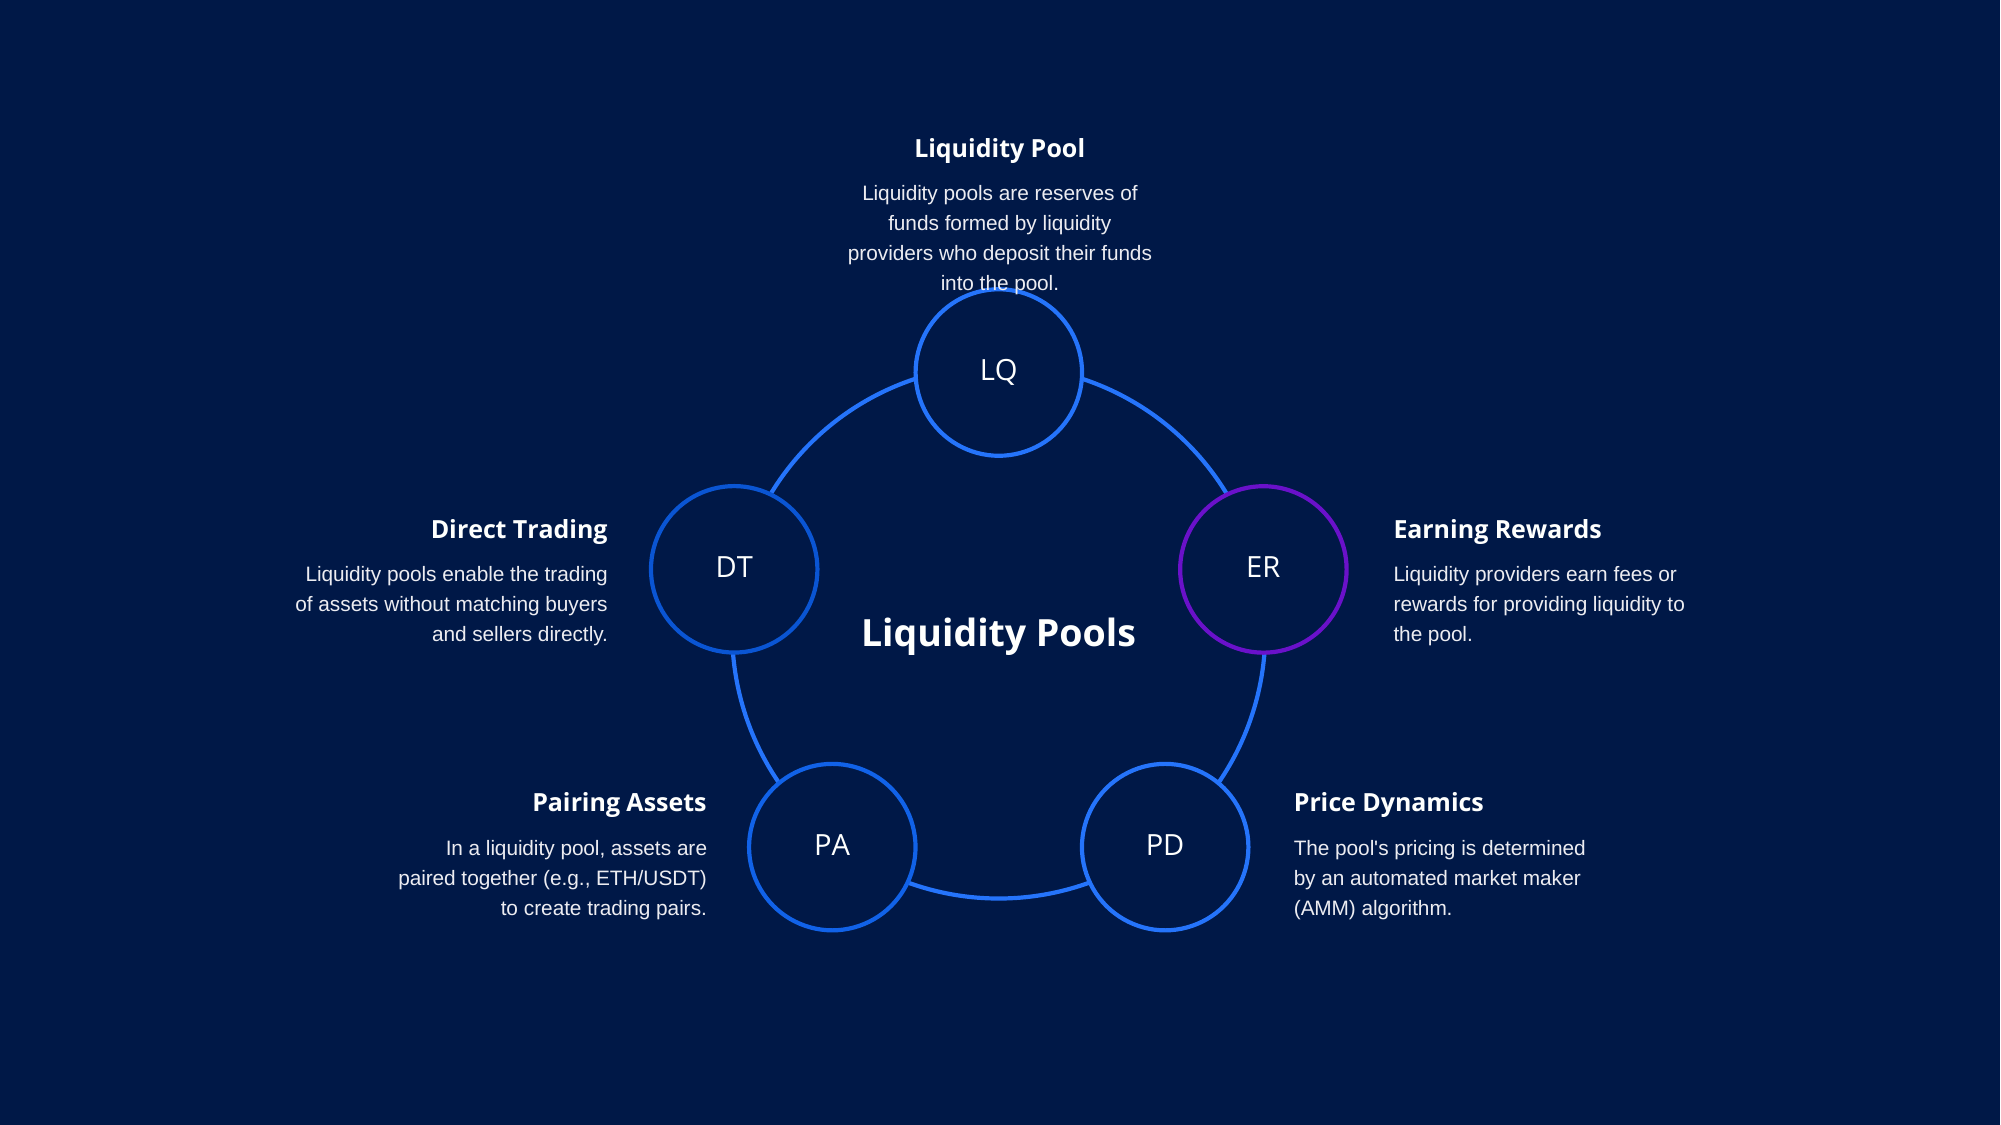

Liquidity Pool
Liquidity pools are reserves of funds formed by liquidity providers who deposit their funds into the pool.
LQ
Liquidity Pools
DT
ER
Direct Trading
Liquidity pools enable the trading of assets without matching buyers and sellers directly.
Earning Rewards
Liquidity providers earn fees or rewards for providing liquidity to the pool.
PA
PD
Pairing Assets
In a liquidity pool, assets are paired together (e.g., ETH/USDT) to create trading pairs.
Price Dynamics
The pool's pricing is determined by an automated market maker (AMM) algorithm.